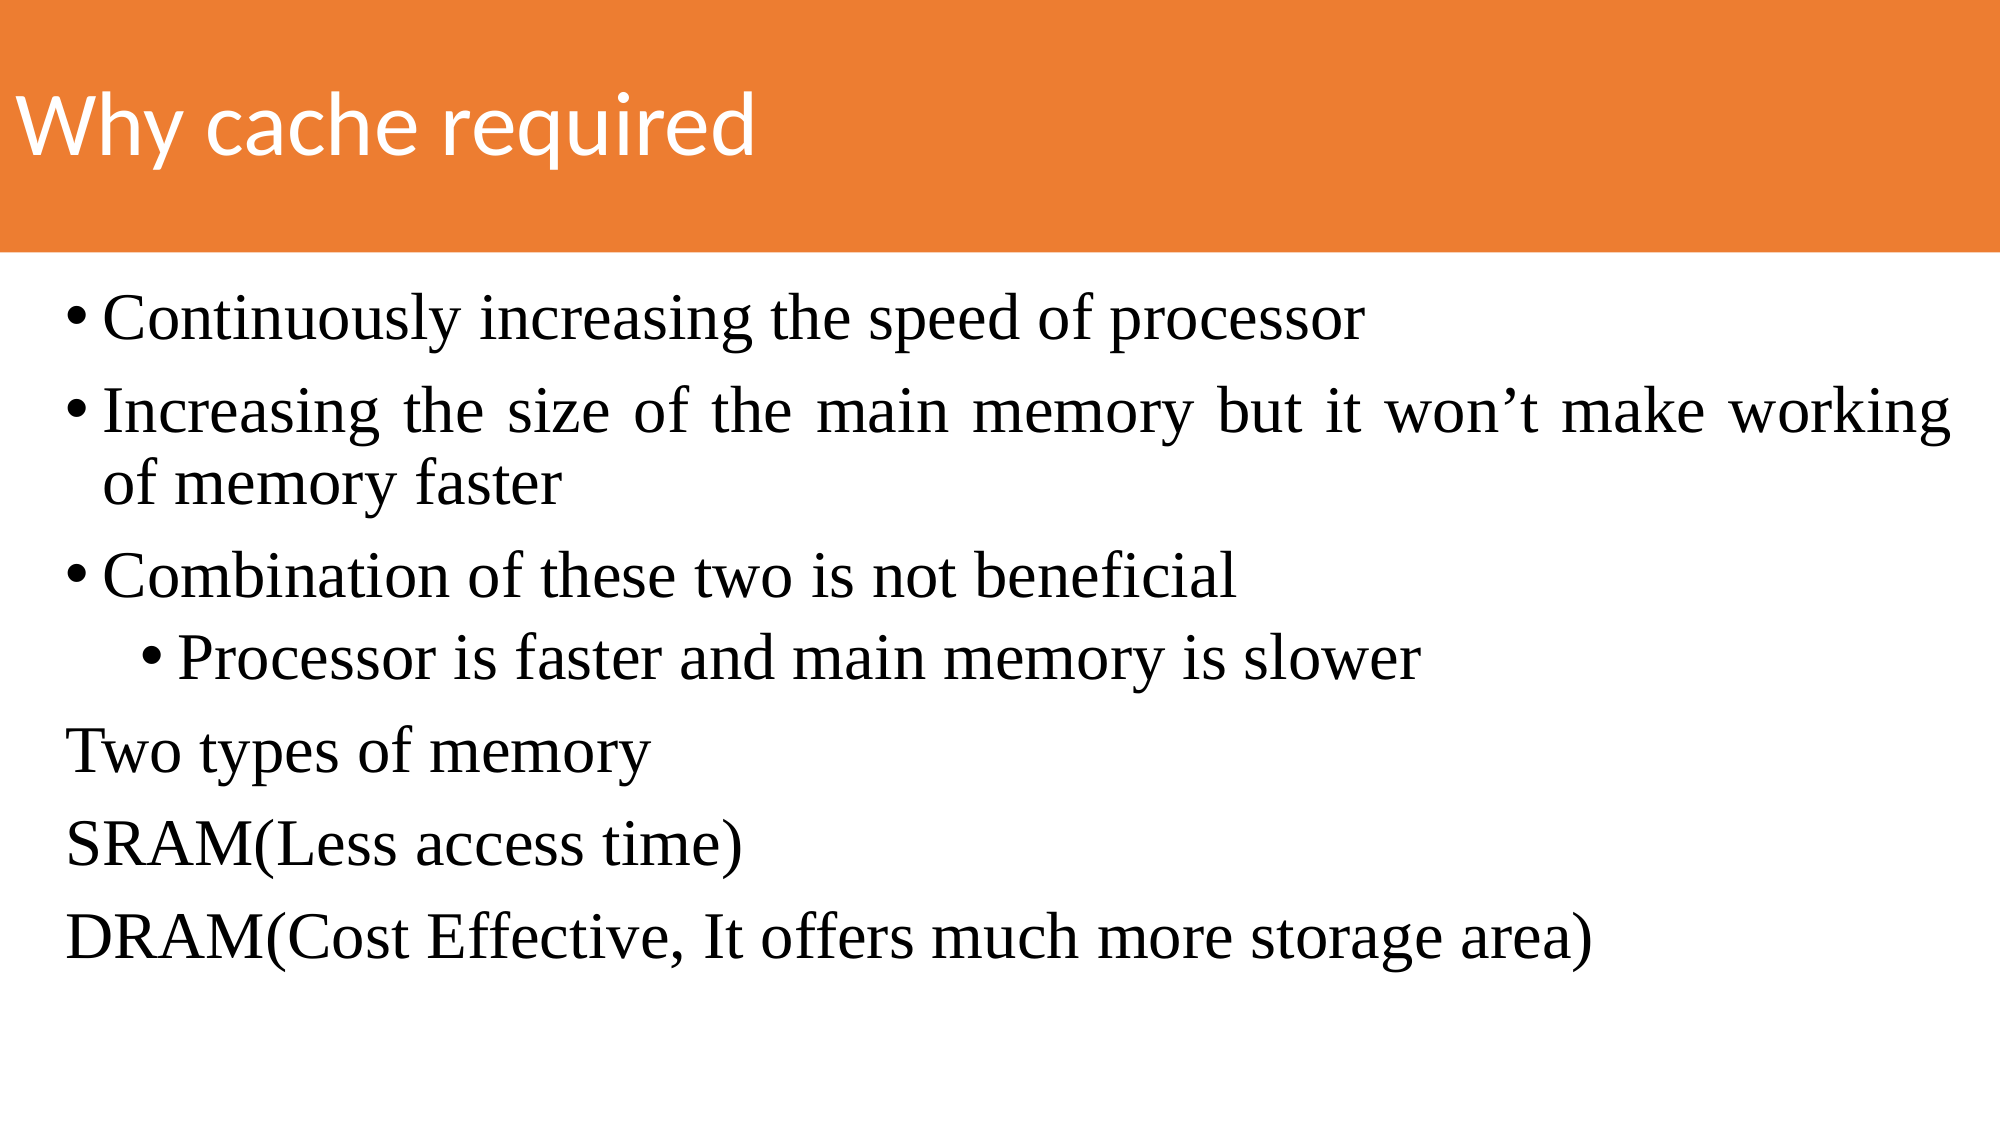

# Why cache required
Continuously increasing the speed of processor
Increasing the size of the main memory but it won’t make working of memory faster
Combination of these two is not beneficial
Processor is faster and main memory is slower
Two types of memory
SRAM(Less access time)
DRAM(Cost Effective, It offers much more storage area)